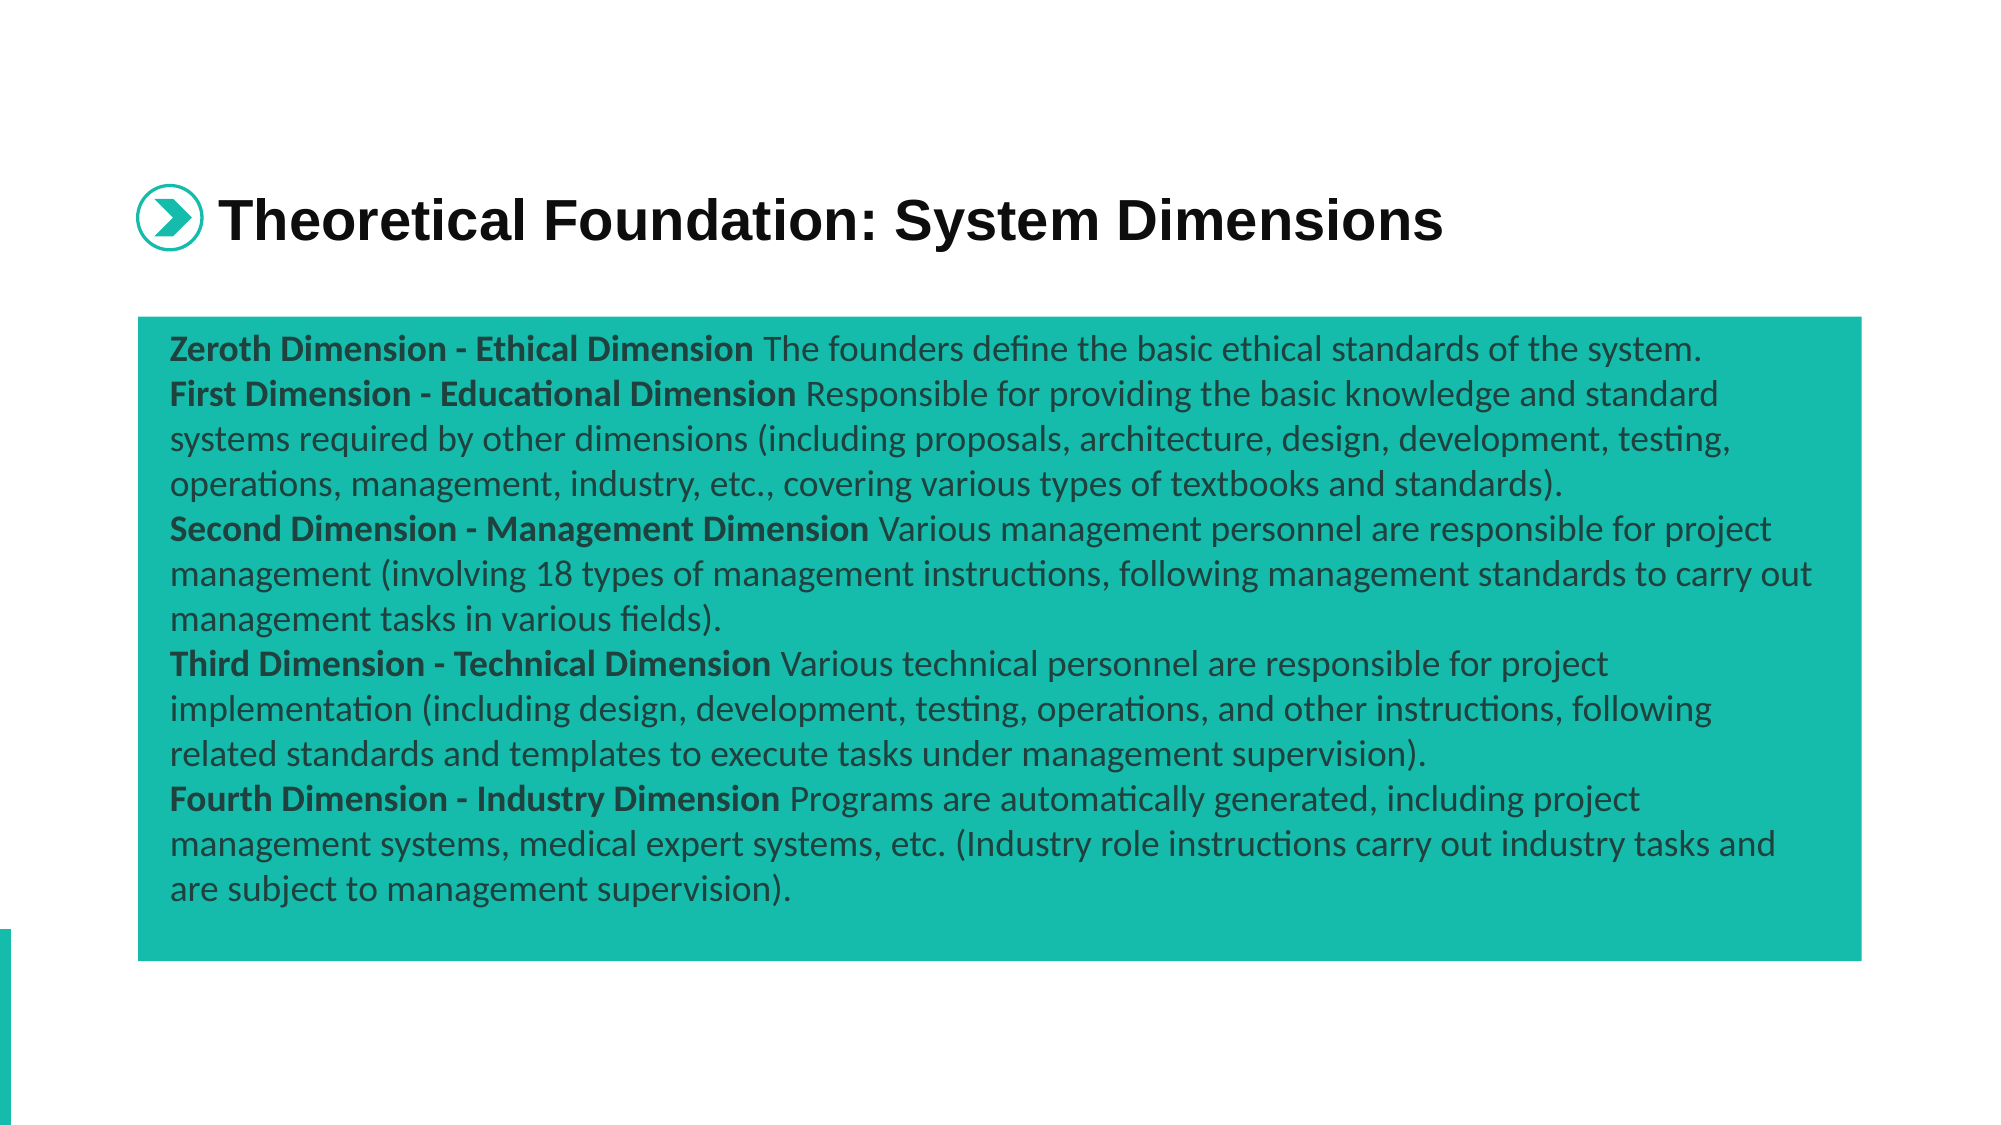

Theoretical Foundation: System Dimensions

Zeroth Dimension - Ethical Dimension The founders define the basic ethical standards of the system.
First Dimension - Educational Dimension Responsible for providing the basic knowledge and standard systems required by other dimensions (including proposals, architecture, design, development, testing, operations, management, industry, etc., covering various types of textbooks and standards).
Second Dimension - Management Dimension Various management personnel are responsible for project management (involving 18 types of management instructions, following management standards to carry out management tasks in various fields).
Third Dimension - Technical Dimension Various technical personnel are responsible for project implementation (including design, development, testing, operations, and other instructions, following related standards and templates to execute tasks under management supervision).
Fourth Dimension - Industry Dimension Programs are automatically generated, including project management systems, medical expert systems, etc. (Industry role instructions carry out industry tasks and are subject to management supervision).